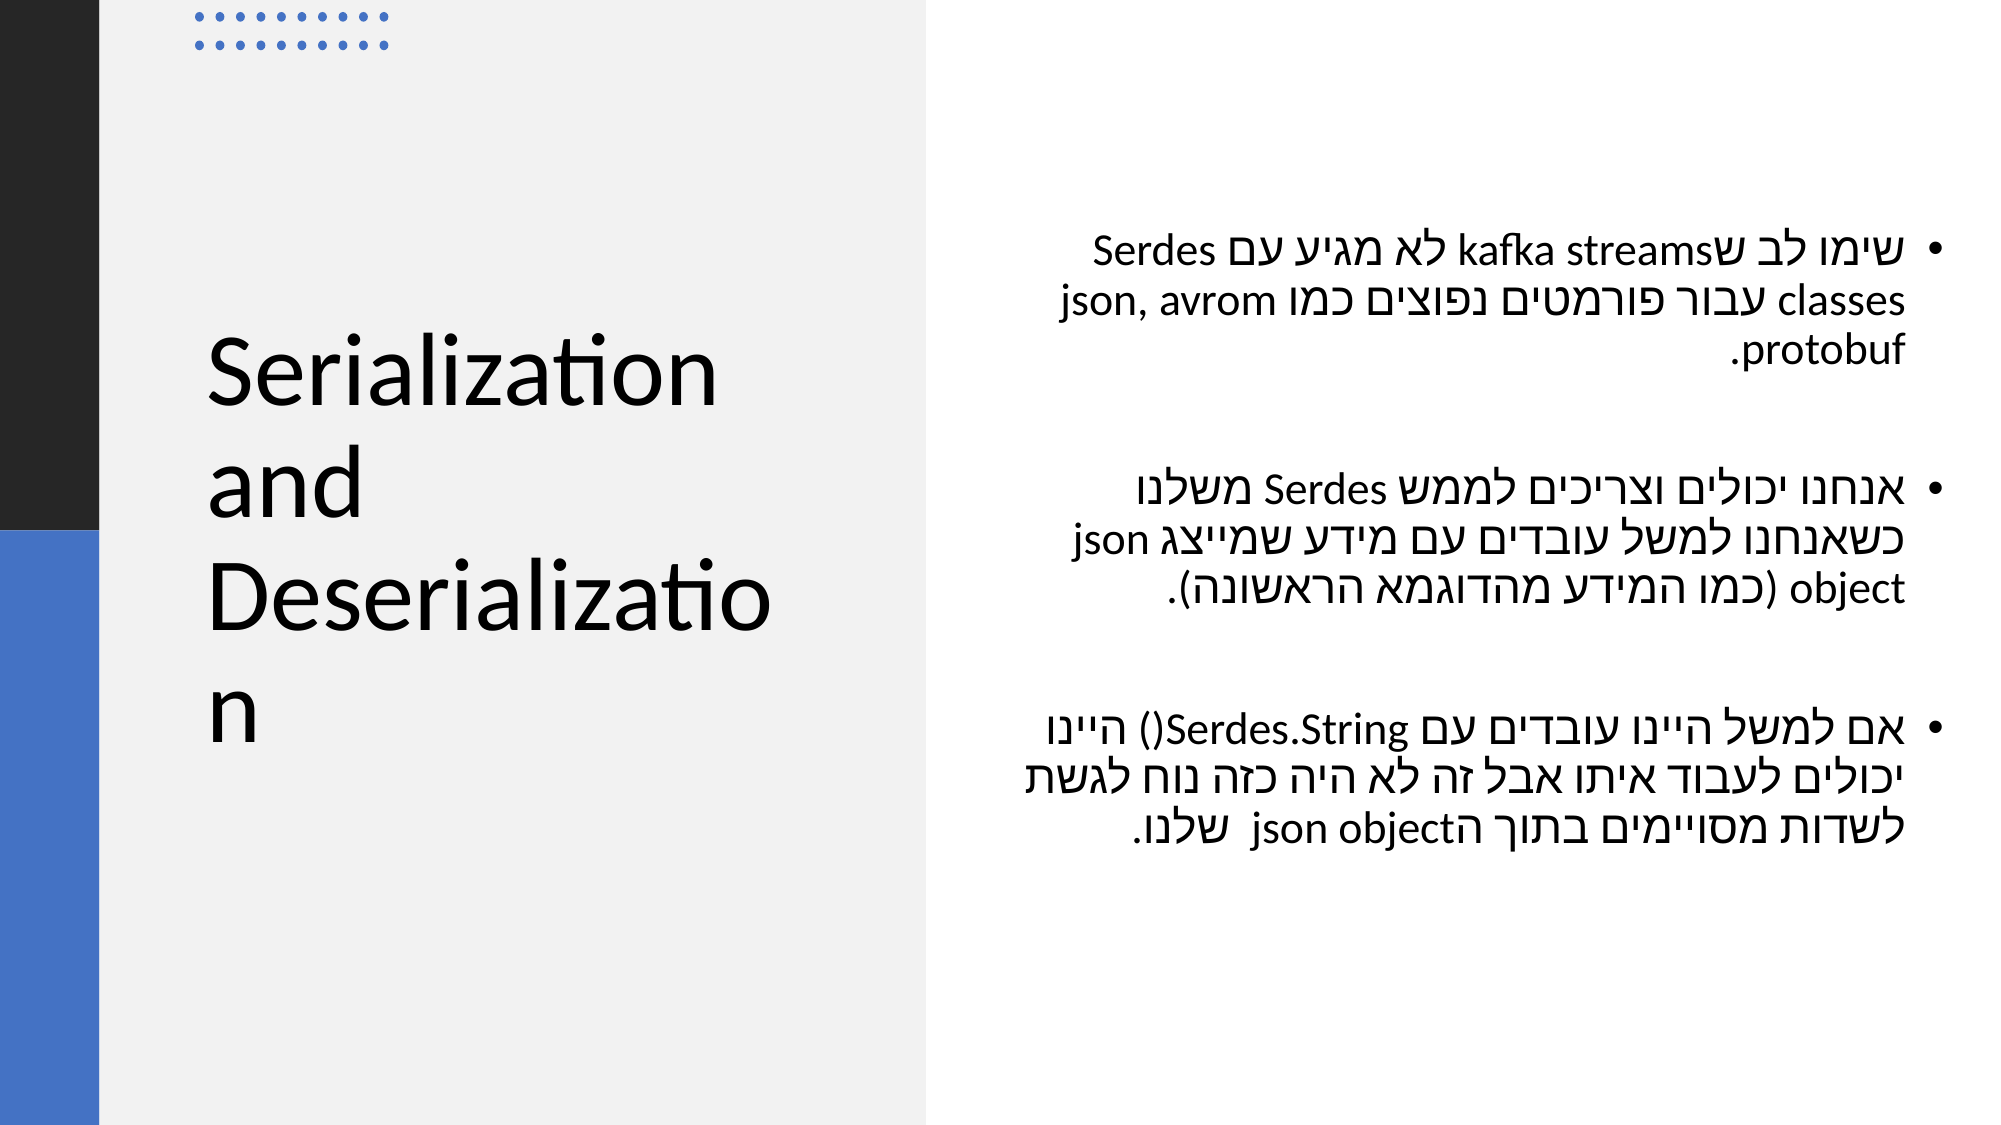

שימו לב שkafka streams לא מגיע עם Serdes classes עבור פורמטים נפוצים כמו json, avrom protobuf.

אנחנו יכולים וצריכים לממש Serdes משלנו כשאנחנו למשל עובדים עם מידע שמייצג json object (כמו המידע מהדוגמא הראשונה).

אם למשל היינו עובדים עם Serdes.String() היינו יכולים לעבוד איתו אבל זה לא היה כזה נוח לגשת לשדות מסויימים בתוך הjson object  שלנו.
# Serialization and Deserialization